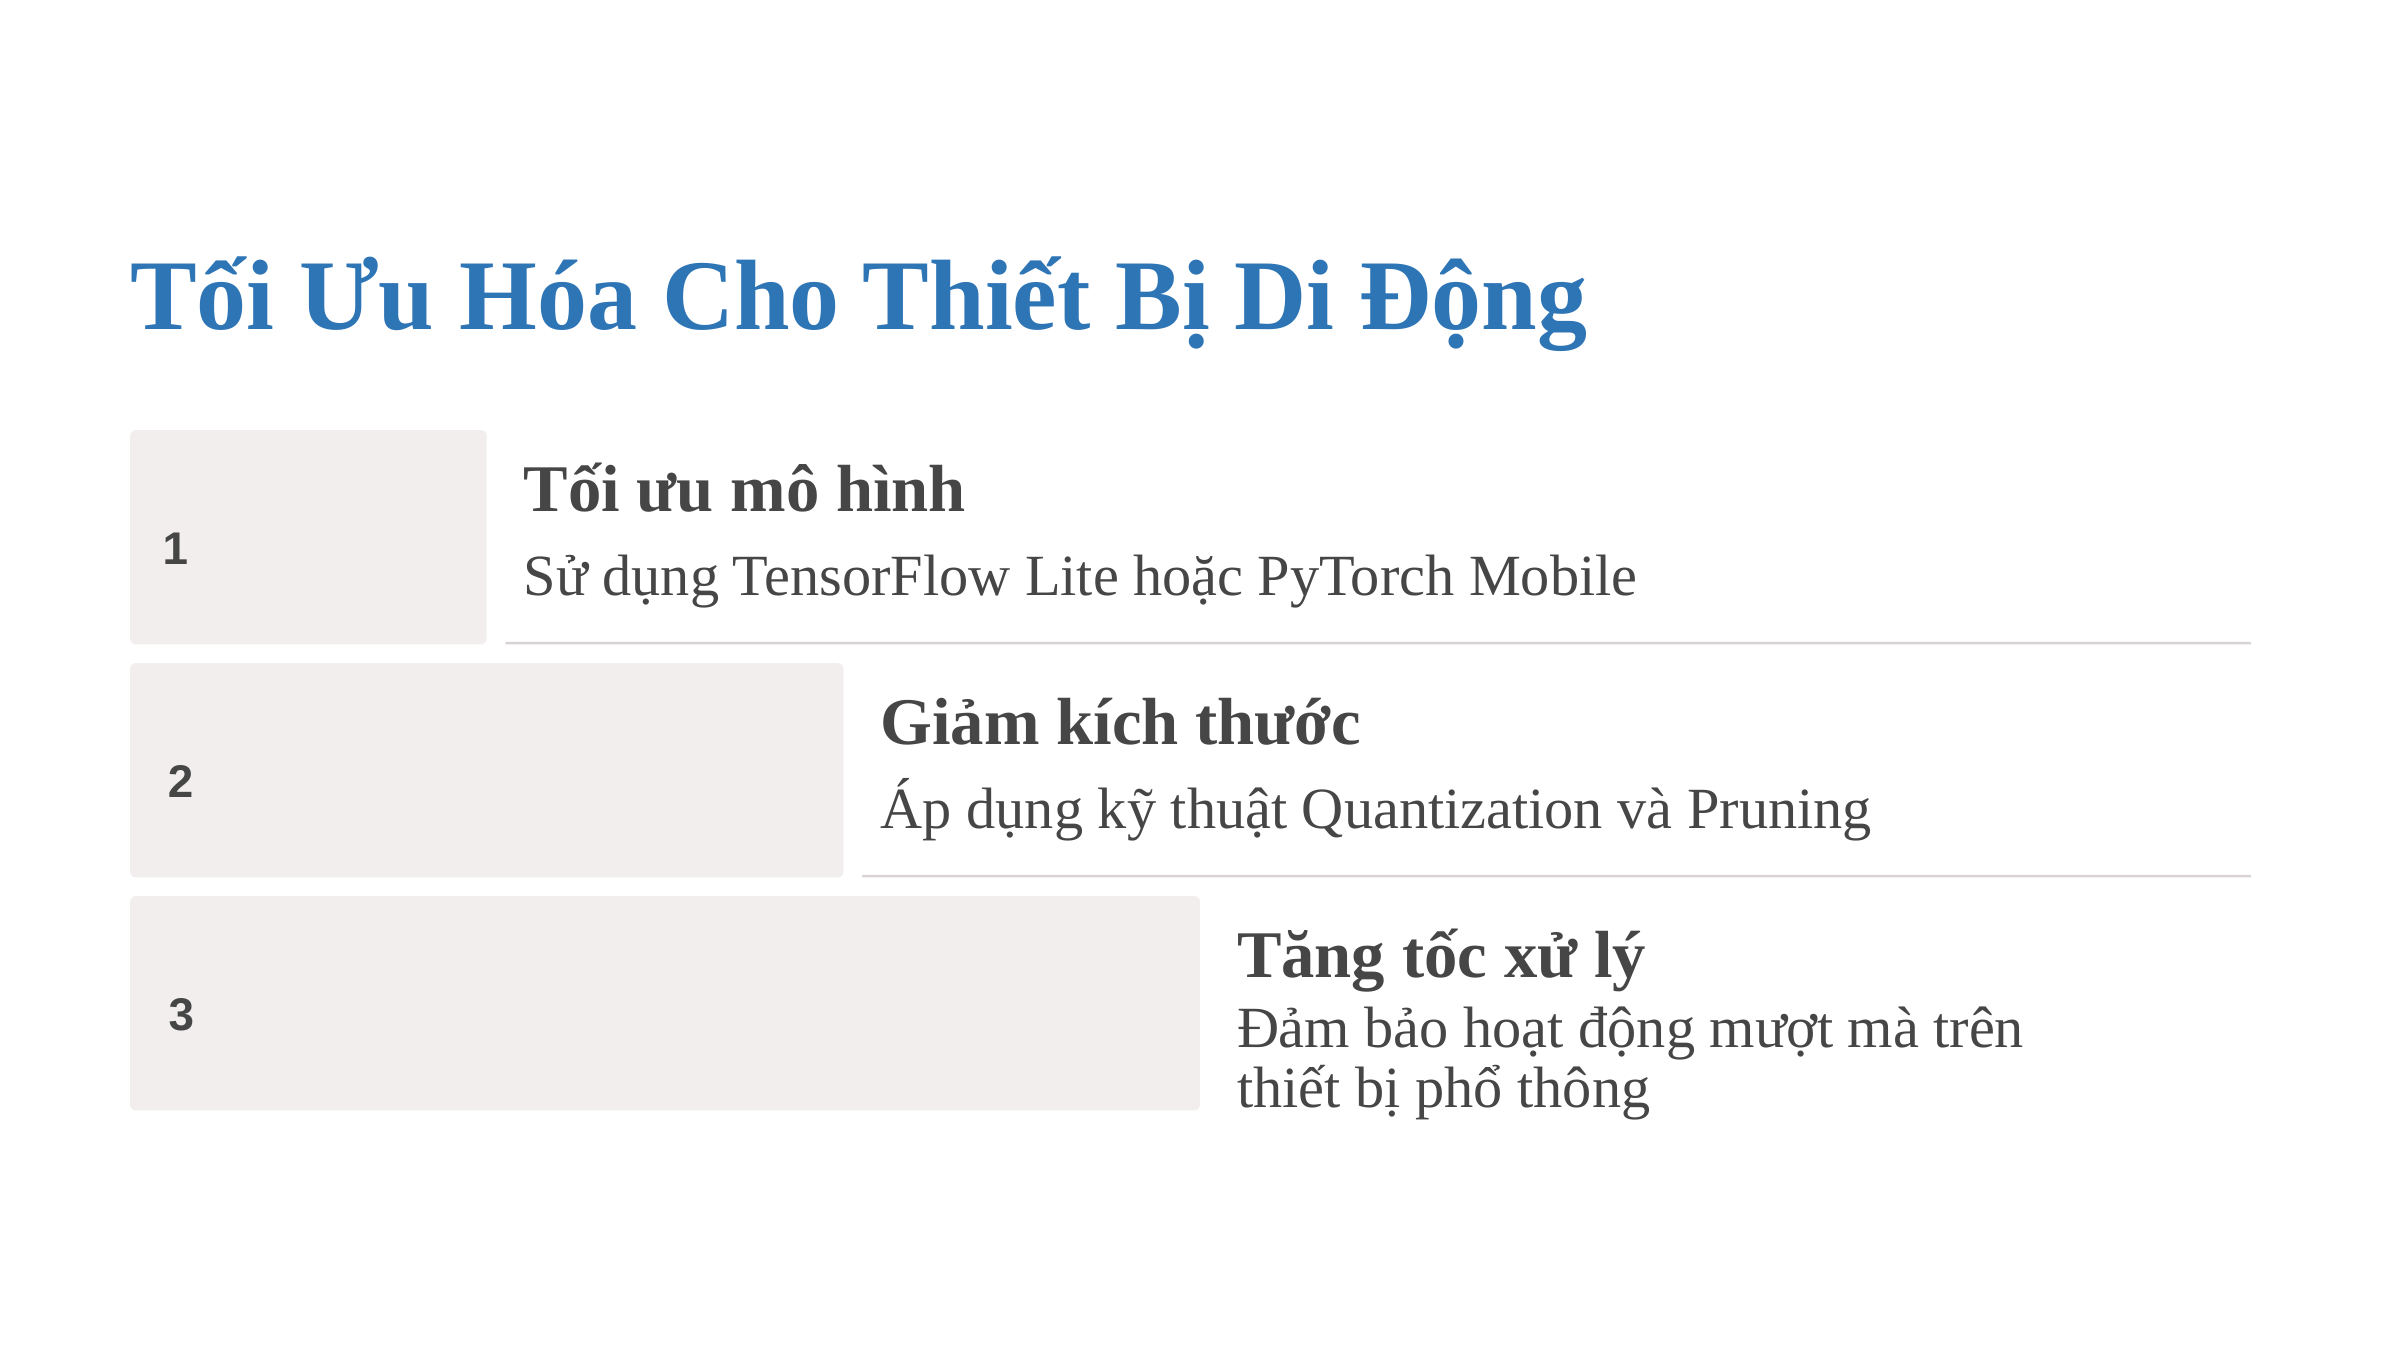

Tối Ưu Hóa Cho Thiết Bị Di Động

Tối ưu mô hình
Sử dụng TensorFlow Lite hoặc PyTorch Mobile
1

Giảm kích thước
Áp dụng kỹ thuật Quantization và Pruning
2

Tăng tốc xử lý
Đảm bảo hoạt động mượt mà trên
thiết bị phổ thông
3